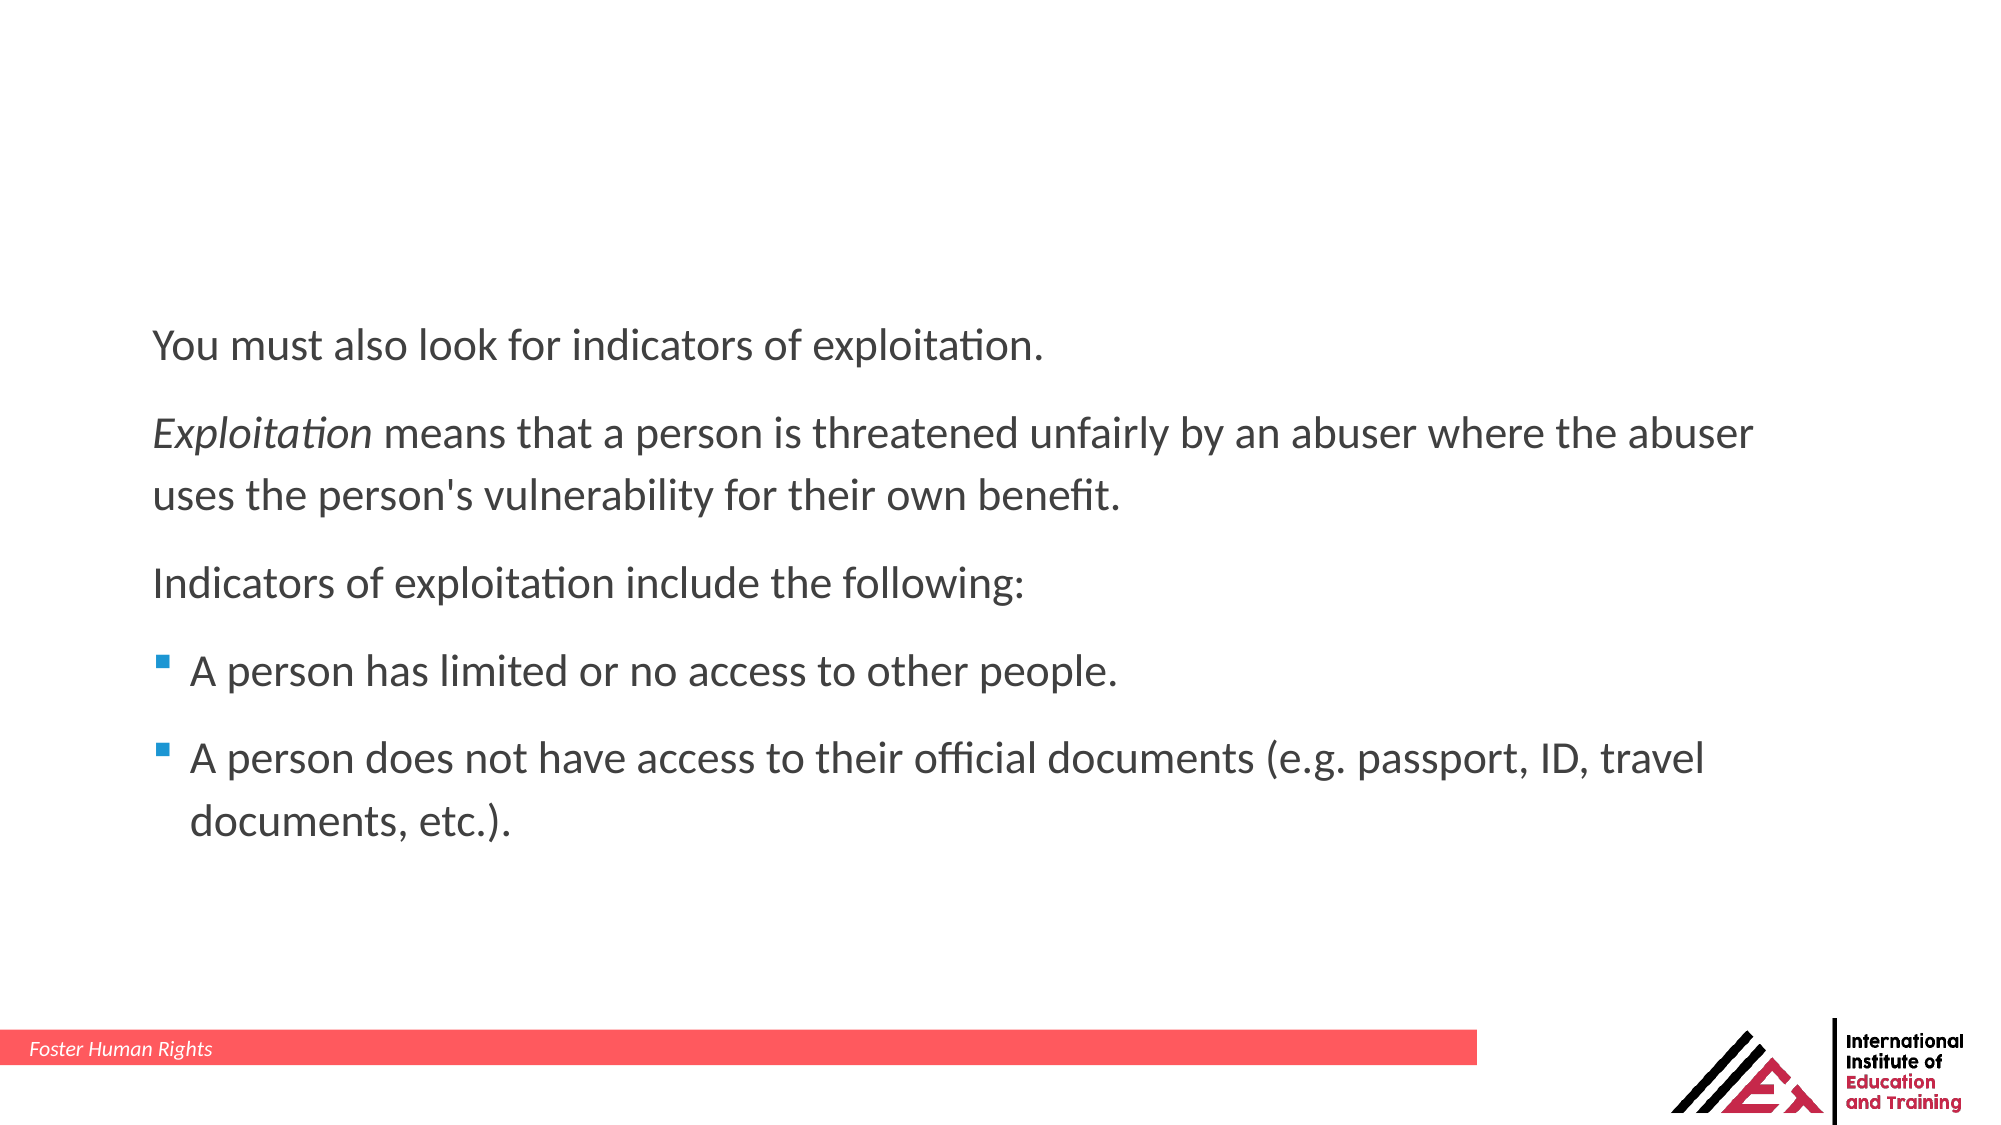

You must also look for indicators of exploitation.
Exploitation means that a person is threatened unfairly by an abuser where the abuser uses the person's vulnerability for their own benefit.
Indicators of exploitation include the following:
A person has limited or no access to other people.
A person does not have access to their official documents (e.g. passport, ID, travel documents, etc.).
Foster Human Rights